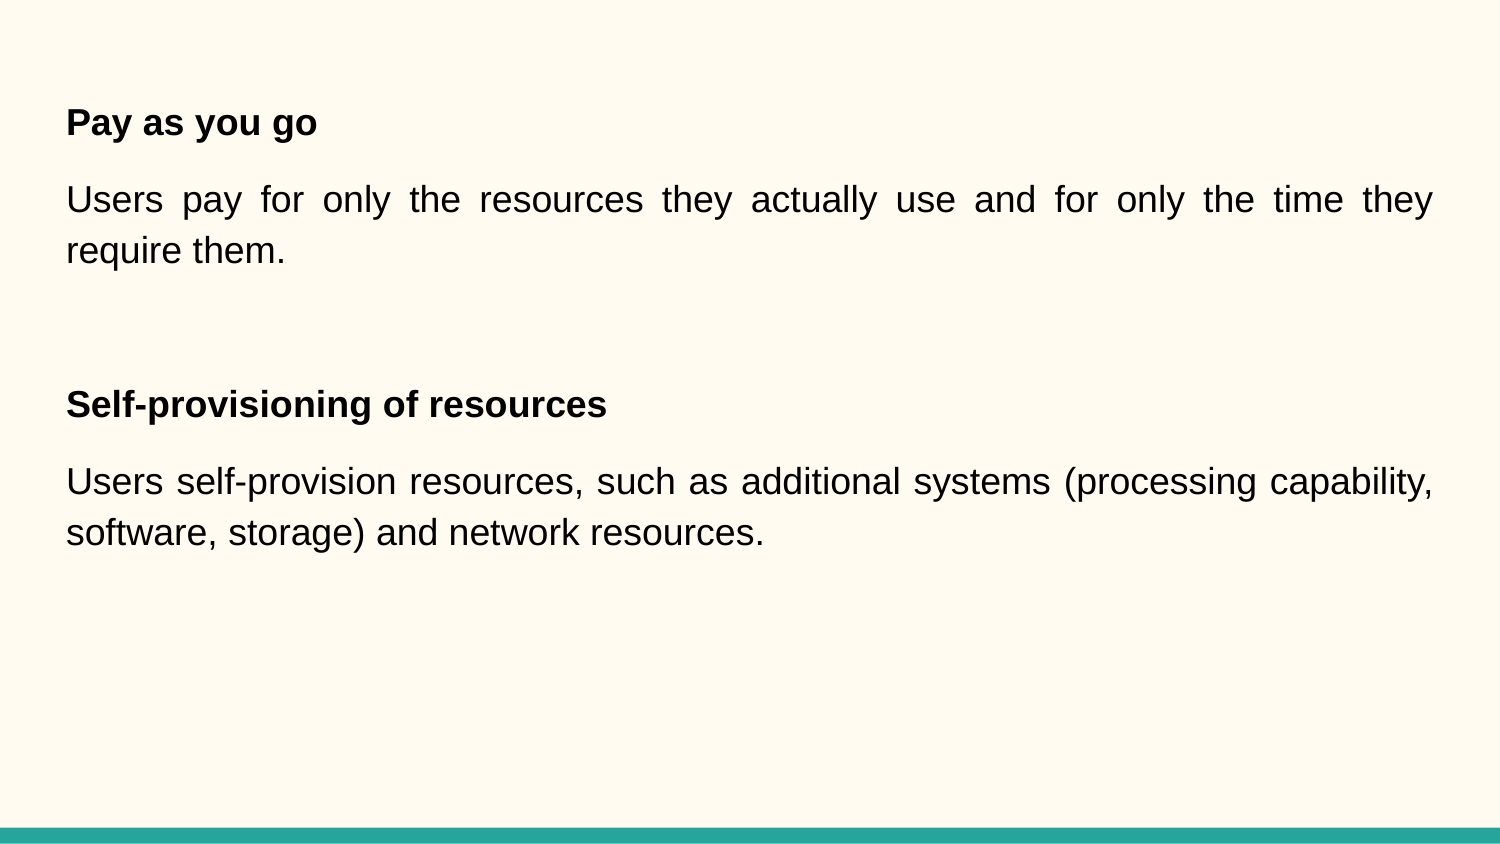

Pay as you go
Users pay for only the resources they actually use and for only the time they require them.

Self-provisioning of resources
Users self-provision resources, such as additional systems (processing capability, software, storage) and network resources.